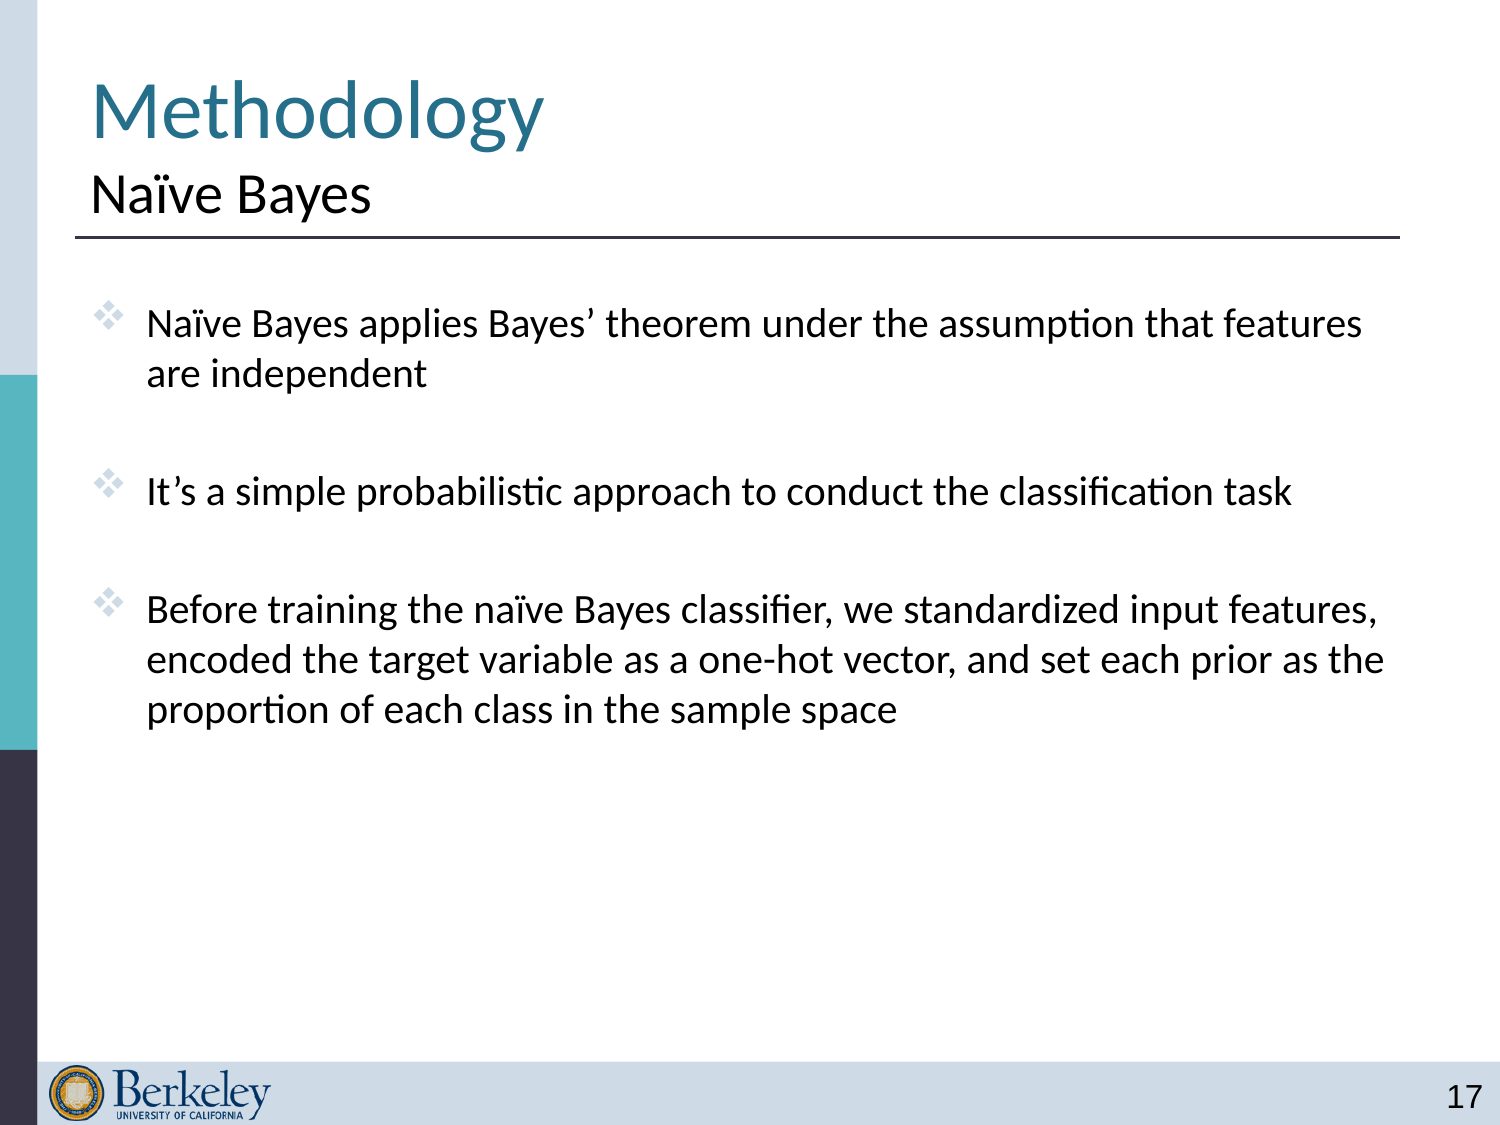

# Methodology Naïve Bayes
Naïve Bayes applies Bayes’ theorem under the assumption that features are independent

It’s a simple probabilistic approach to conduct the classification task

Before training the naïve Bayes classifier, we standardized input features, encoded the target variable as a one-hot vector, and set each prior as the proportion of each class in the sample space
17